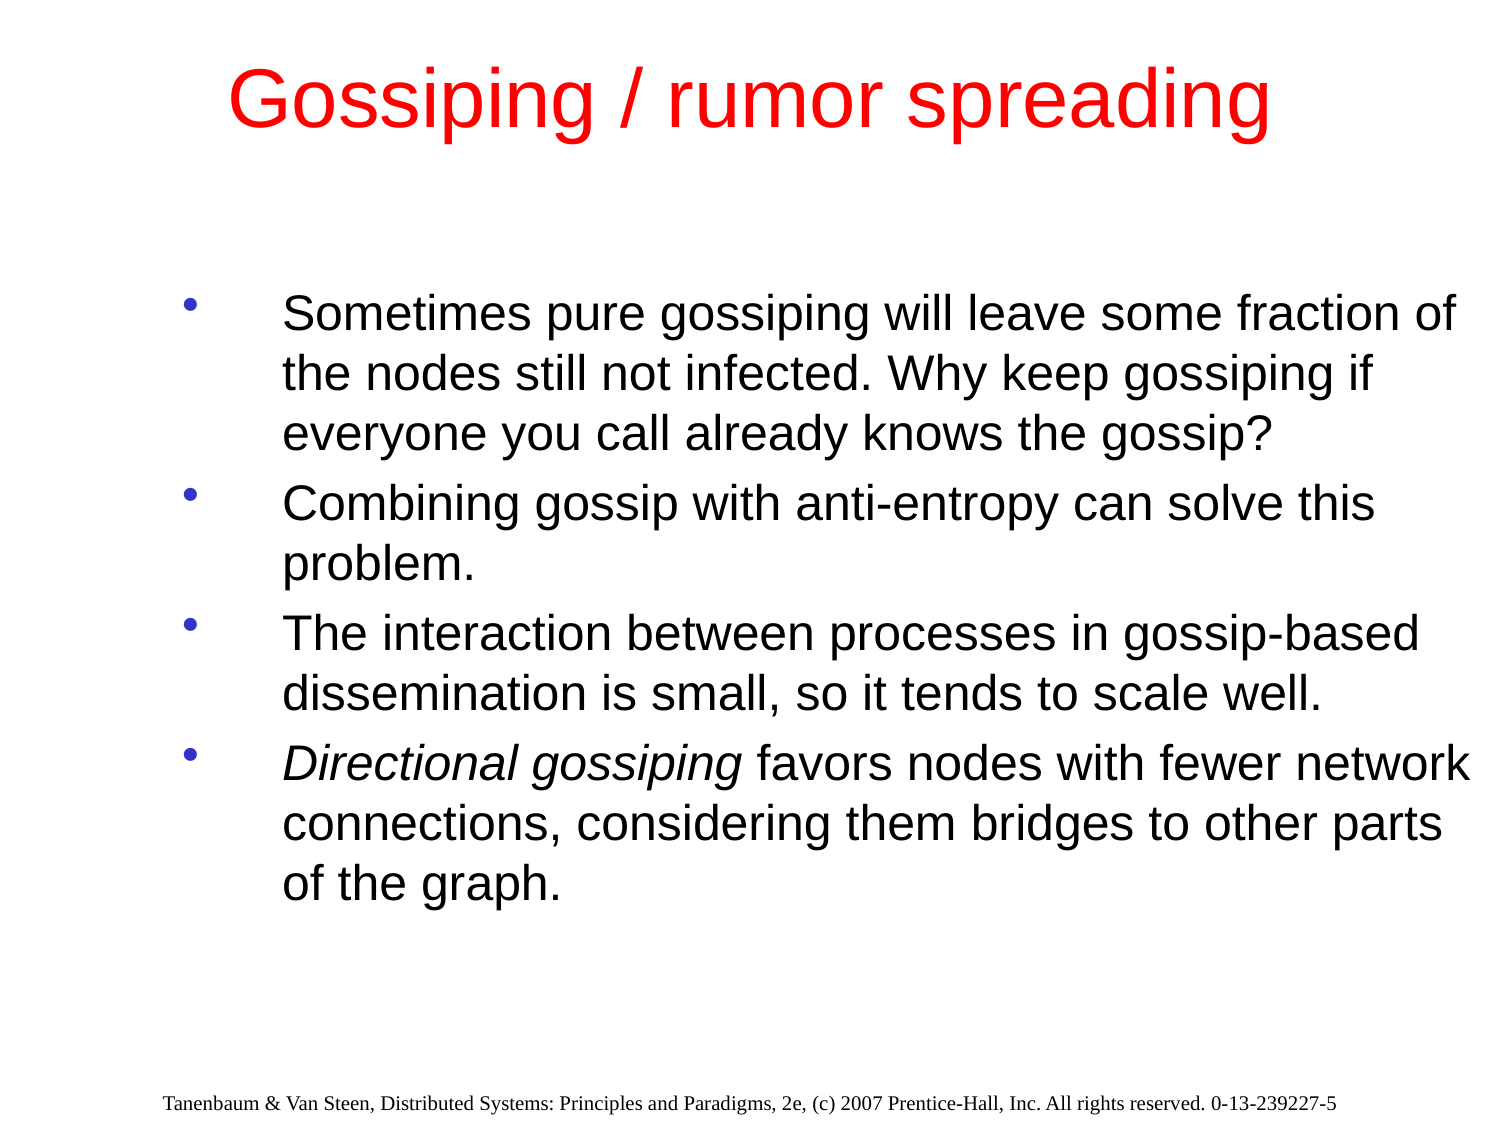

# Gossiping / rumor spreading
Sometimes pure gossiping will leave some fraction of the nodes still not infected. Why keep gossiping if everyone you call already knows the gossip?
Combining gossip with anti-entropy can solve this problem.
The interaction between processes in gossip-based dissemination is small, so it tends to scale well.
Directional gossiping favors nodes with fewer network connections, considering them bridges to other parts of the graph.
Tanenbaum & Van Steen, Distributed Systems: Principles and Paradigms, 2e, (c) 2007 Prentice-Hall, Inc. All rights reserved. 0-13-239227-5